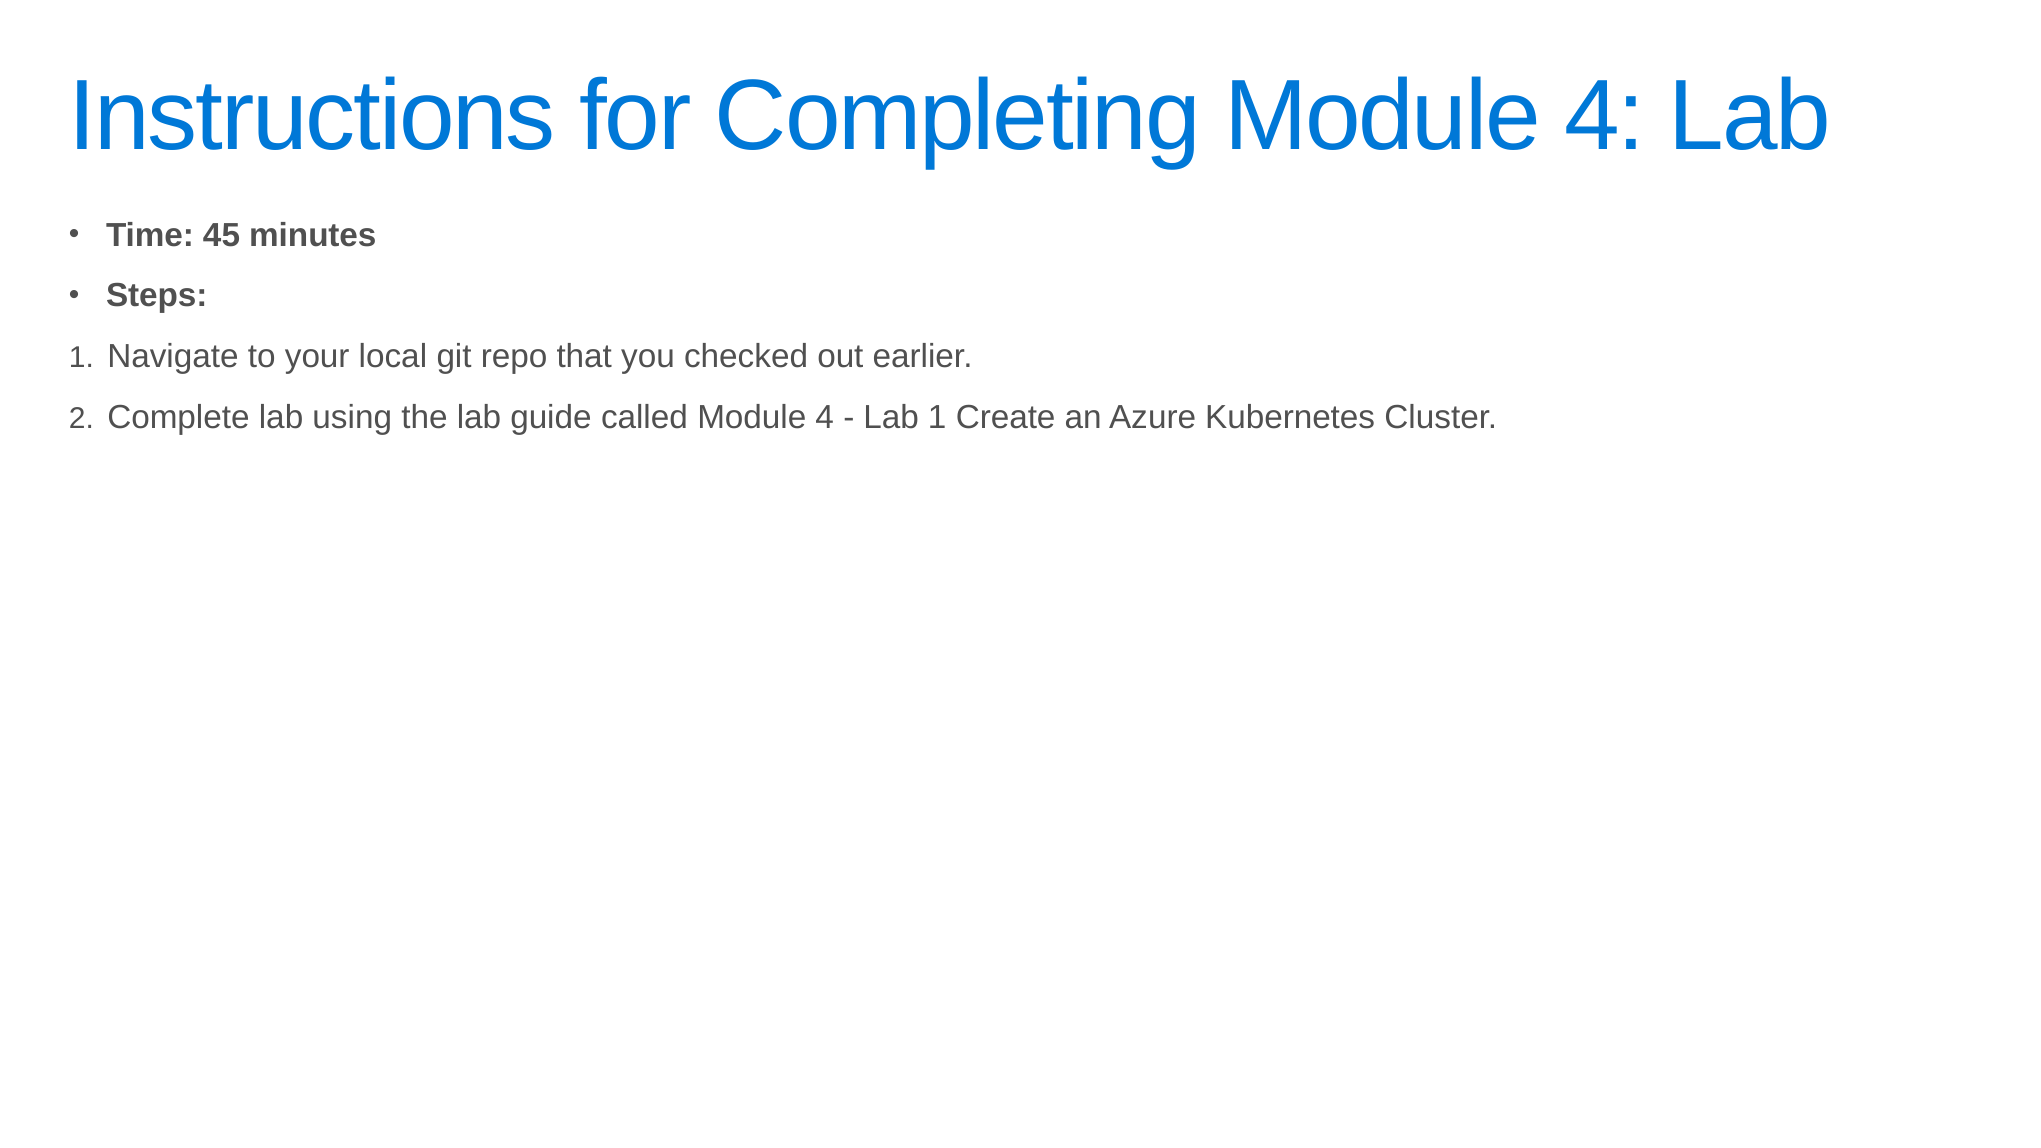

# Instructions for Completing Module 4: Lab
Time: 45 minutes
Steps:
Navigate to your local git repo that you checked out earlier.
Complete lab using the lab guide called Module 4 - Lab 1 Create an Azure Kubernetes Cluster.